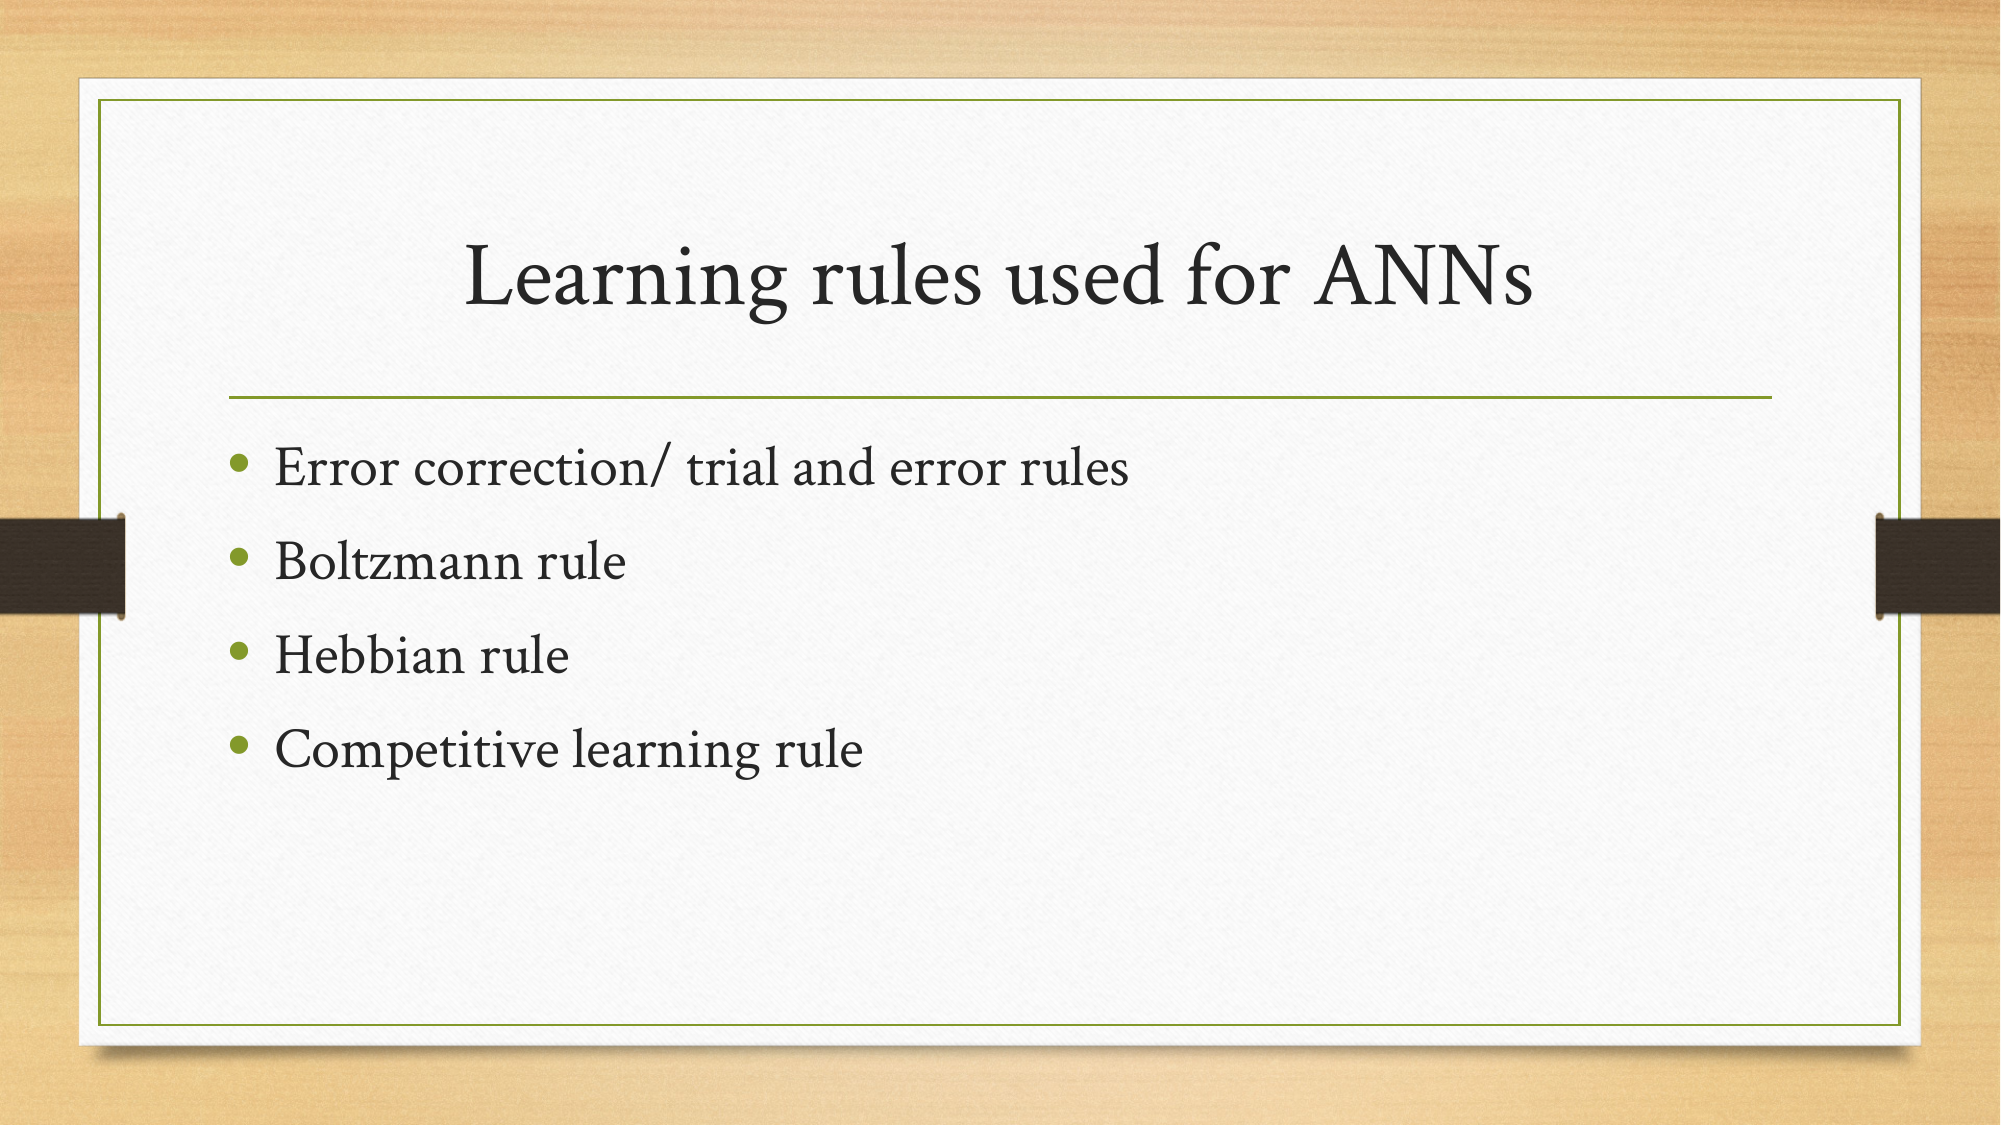

# Learning rules used for ANNs
Error correction/ trial and error rules
Boltzmann rule
Hebbian rule
Competitive learning rule